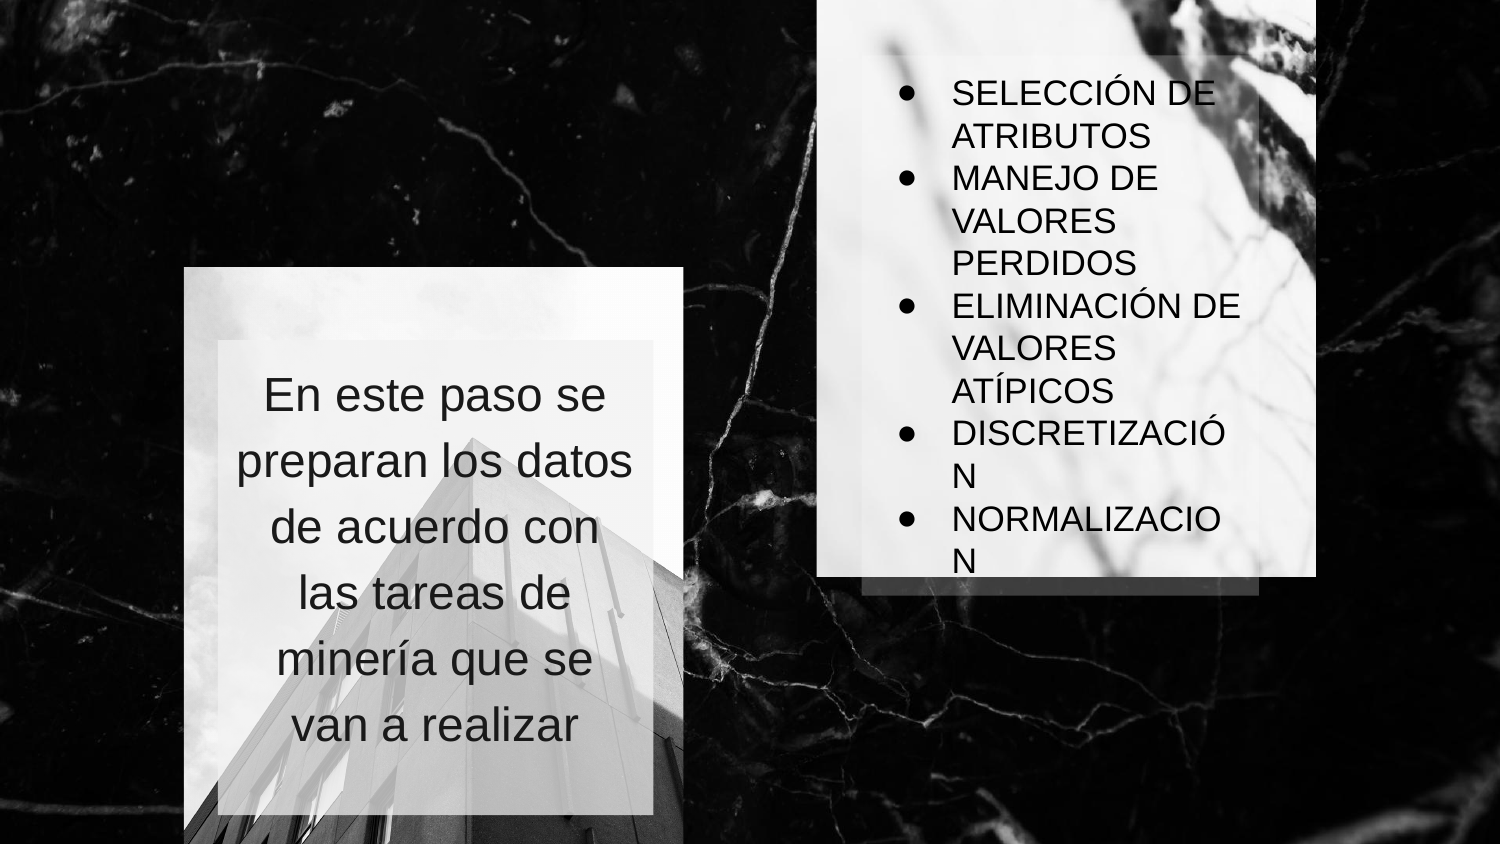

SELECCIÓN DE ATRIBUTOS
MANEJO DE VALORES PERDIDOS
ELIMINACIÓN DE VALORES ATÍPICOS
DISCRETIZACIÓN
NORMALIZACION
En este paso se preparan los datos de acuerdo con las tareas de minería que se van a realizar